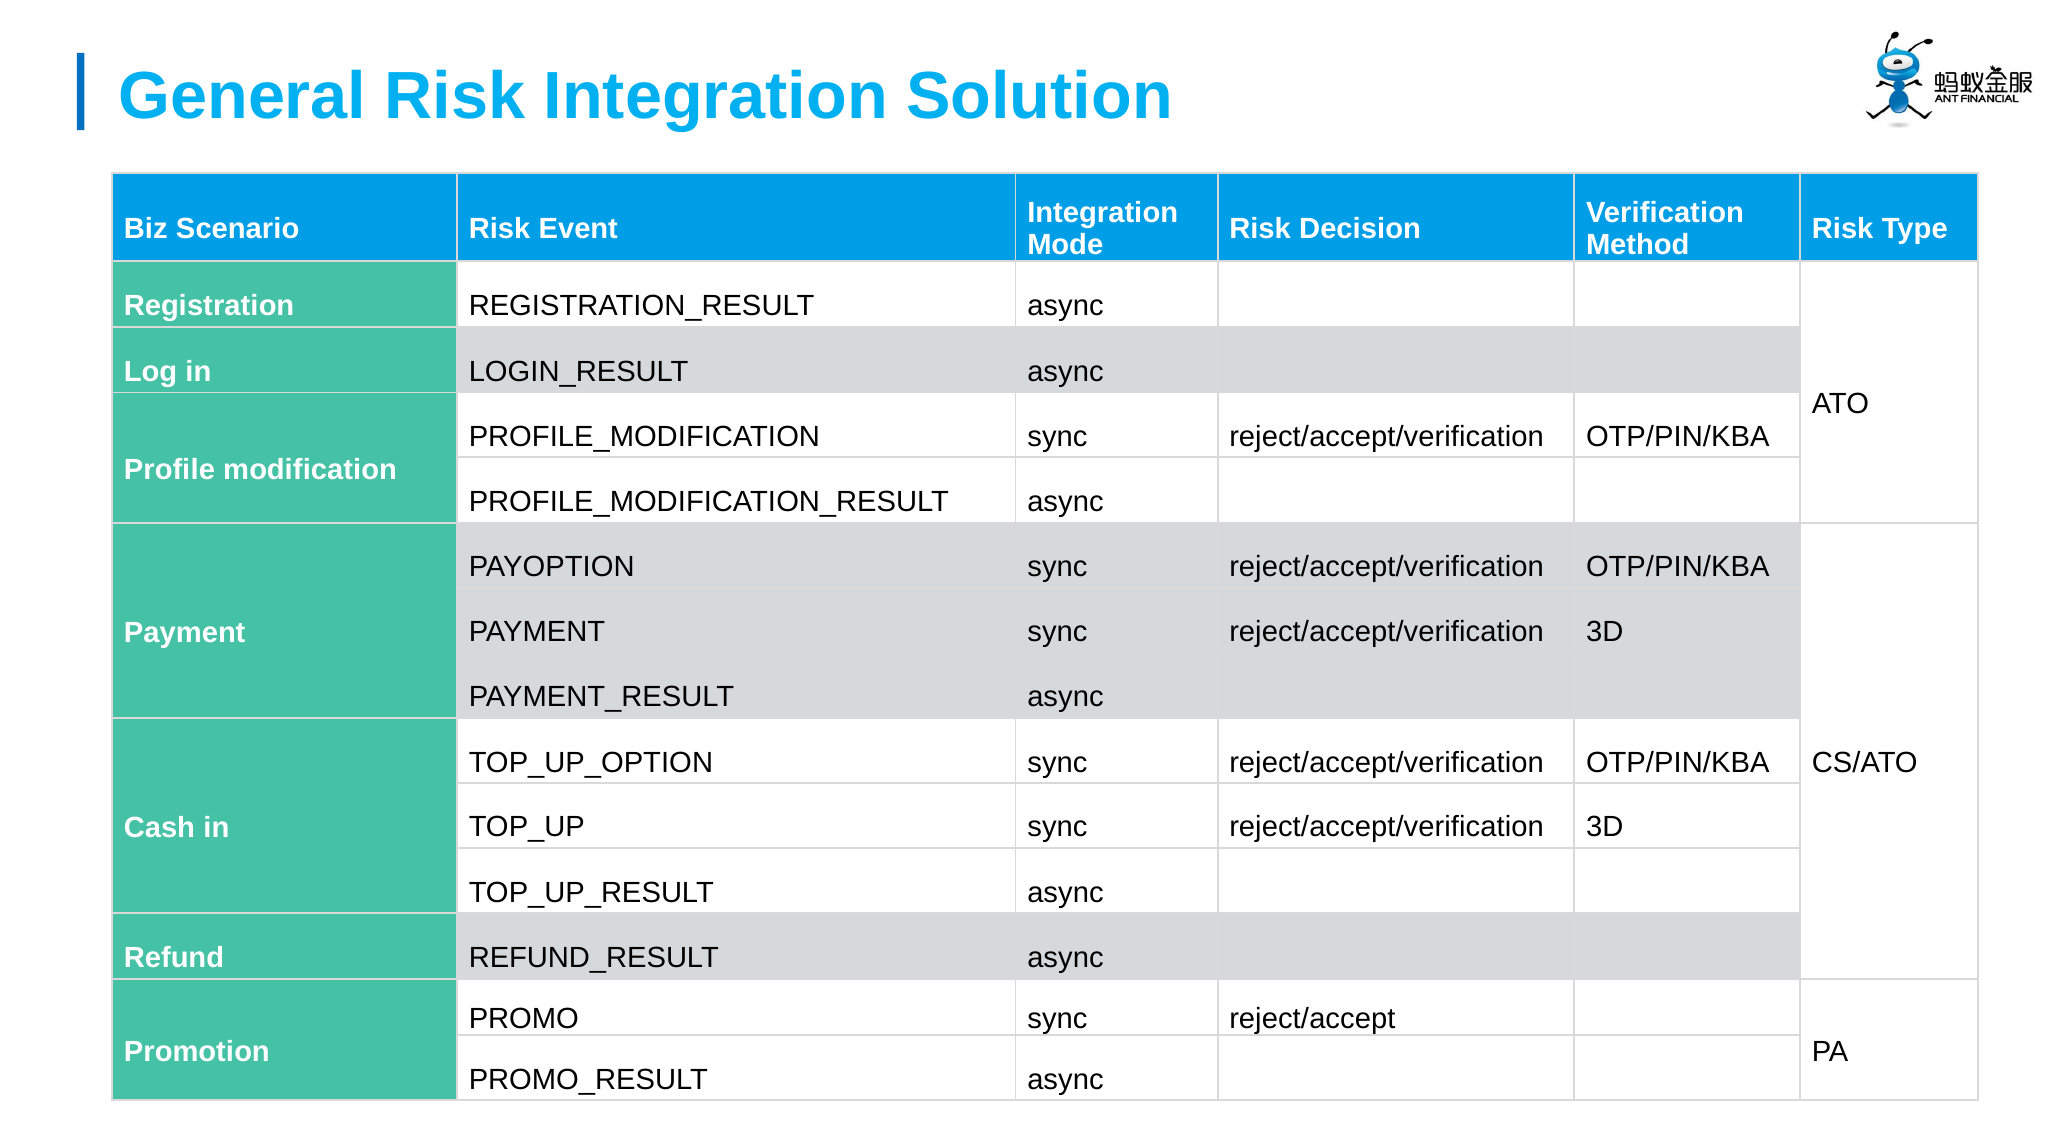

E6636BC20180234D78A0072836F0B3A042B9B20218E2AB70A2D98F3BB1BC2B897B4EB138E1683B0A22E923083846D0EB4A19215AF1D04BF11BBFC2147E3E1AD724FE9EAD0E26F4C7649928076FA245E7FB91E5C37C663231A816719877C06C68DF06249A4E3
# General Risk Integration Solution
| Biz Scenario | Risk Event | Integration Mode | Risk Decision | Verification Method | Risk Type |
| --- | --- | --- | --- | --- | --- |
| Registration | REGISTRATION\_RESULT | async |  |  | ATO |
| Log in | LOGIN\_RESULT | async |  |  |  |
| Profile modification | PROFILE\_MODIFICATION | sync | reject/accept/verification | OTP/PIN/KBA |  |
|  | PROFILE\_MODIFICATION\_RESULT | async |  |  |  |
| Payment | PAYOPTION | sync | reject/accept/verification | OTP/PIN/KBA | CS/ATO |
|  | PAYMENT | sync | reject/accept/verification | 3D |  |
|  | PAYMENT\_RESULT | async |  |  |  |
| Cash in | TOP\_UP\_OPTION | sync | reject/accept/verification | OTP/PIN/KBA |  |
|  | TOP\_UP | sync | reject/accept/verification | 3D |  |
|  | TOP\_UP\_RESULT | async |  |  |  |
| Refund | REFUND\_RESULT | async |  |  |  |
| Promotion | PROMO | sync | reject/accept |  | PA |
|  | PROMO\_RESULT | async |  |  |  |